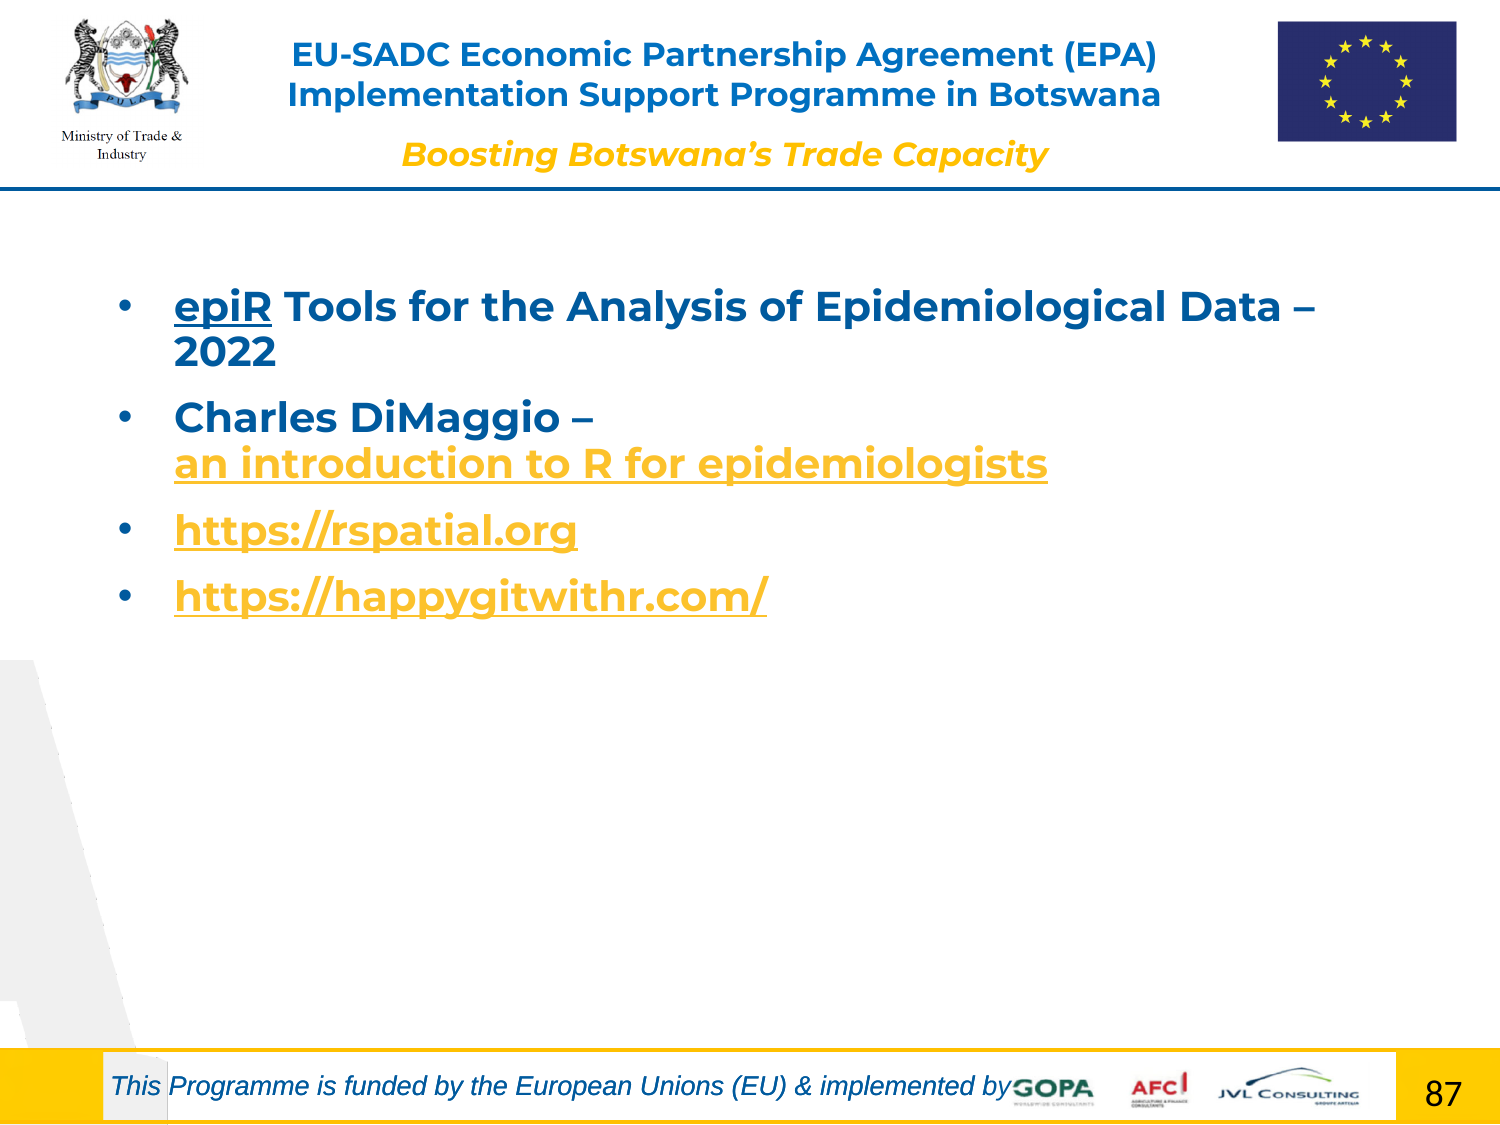

epiR Tools for the Analysis of Epidemiological Data – 2022
Charles DiMaggio – an introduction to R for epidemiologists
https://rspatial.org
https://happygitwithr.com/

87